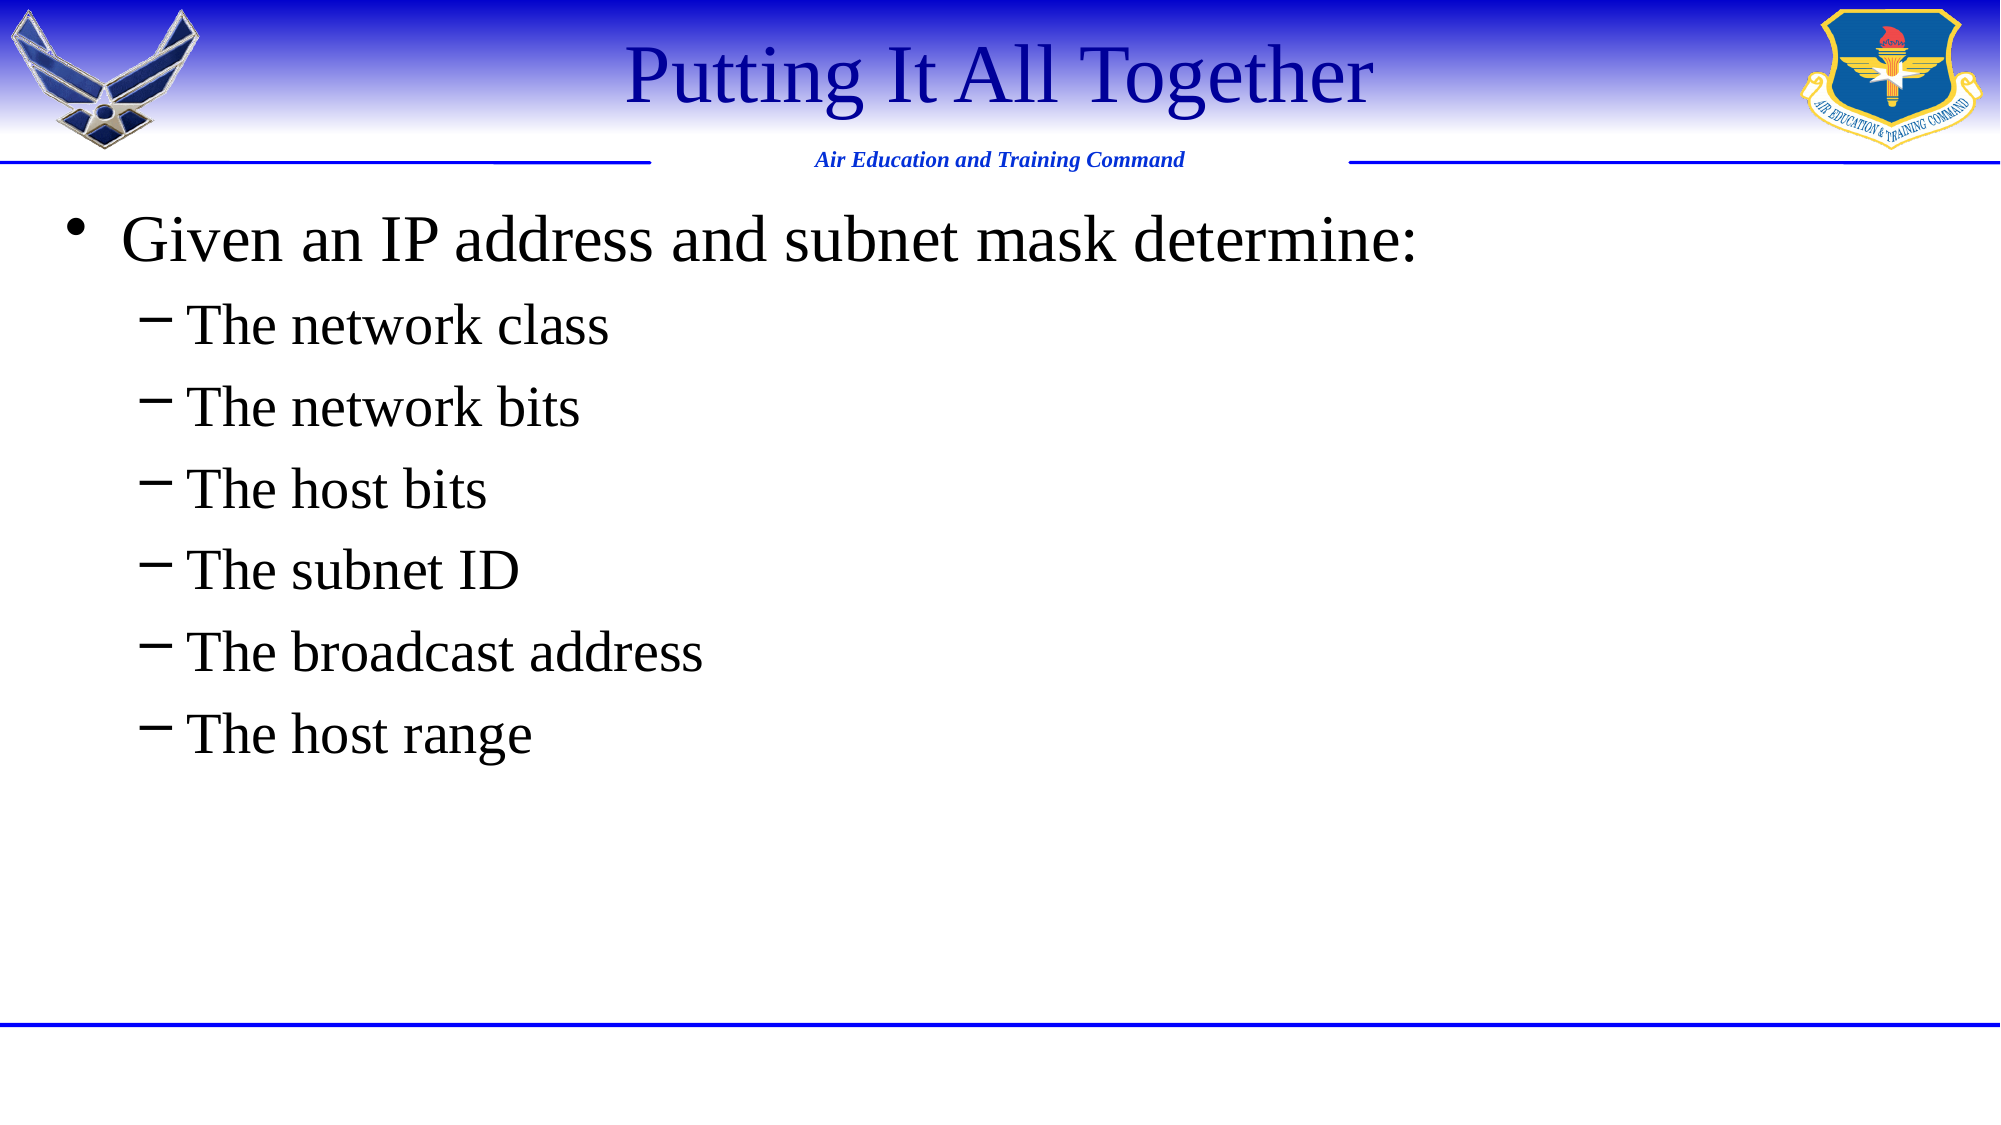

# Putting It All Together
Given an IP address and subnet mask determine:
The network class
The network bits
The host bits
The subnet ID
The broadcast address
The host range